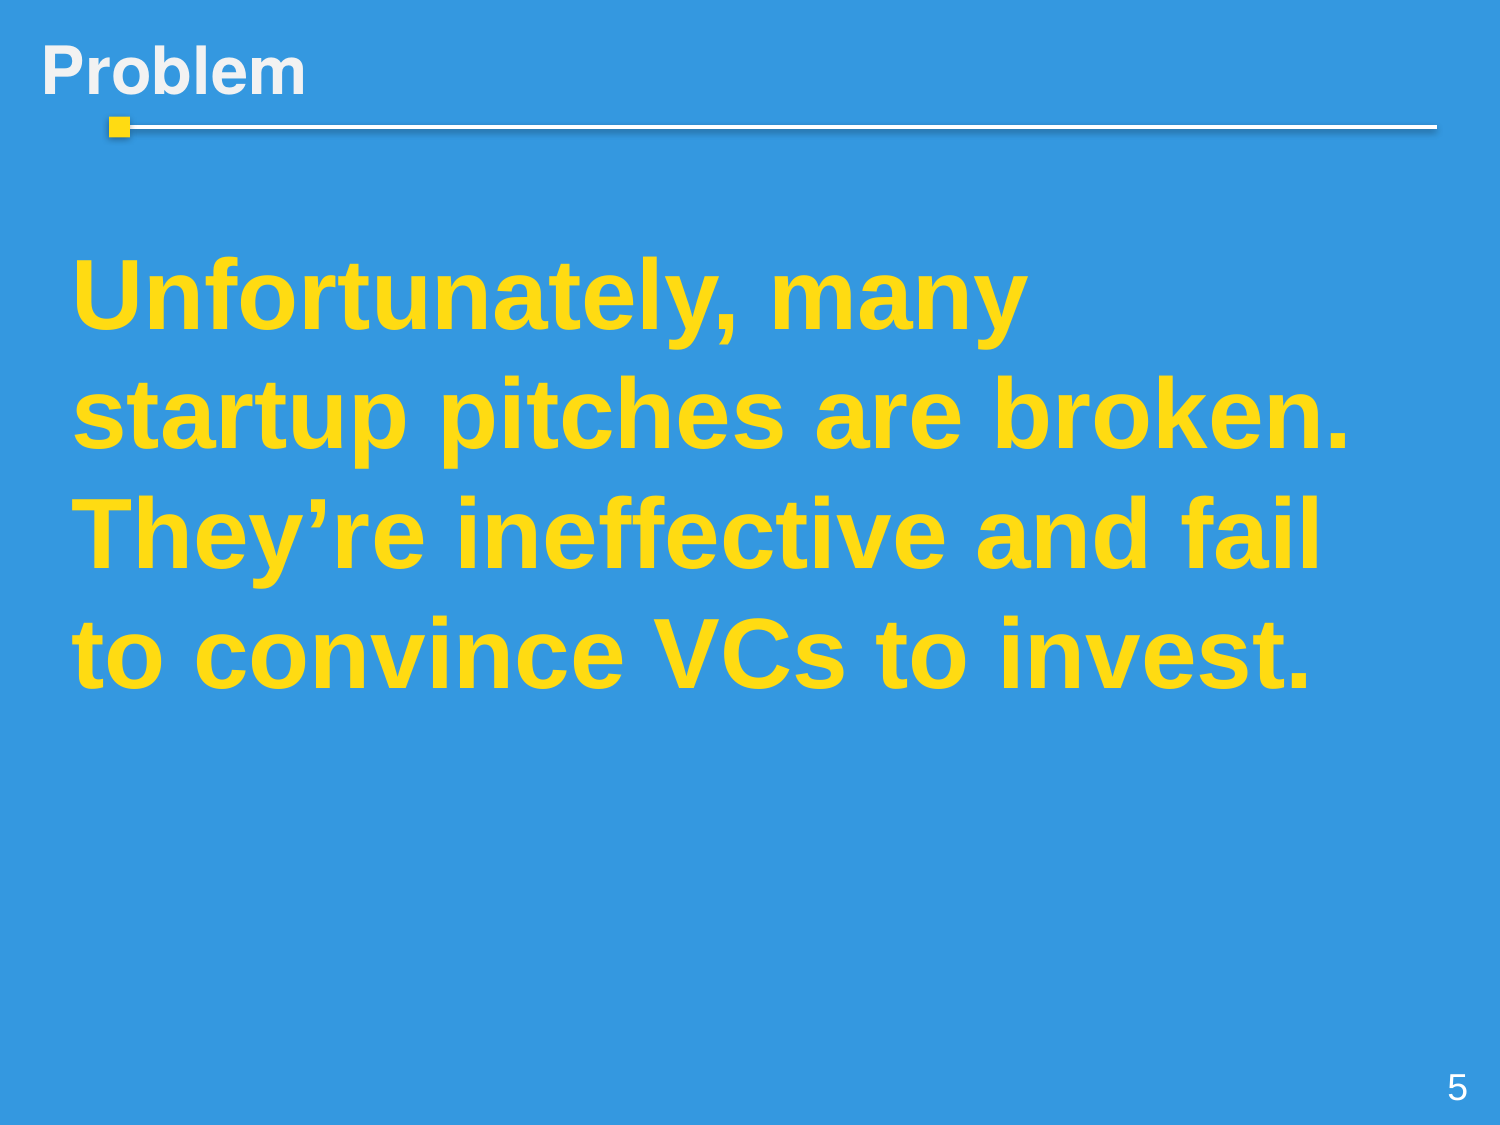

Problem

Unfortunately, many startup pitches are broken. They’re ineffective and fail to convince VCs to invest.

5